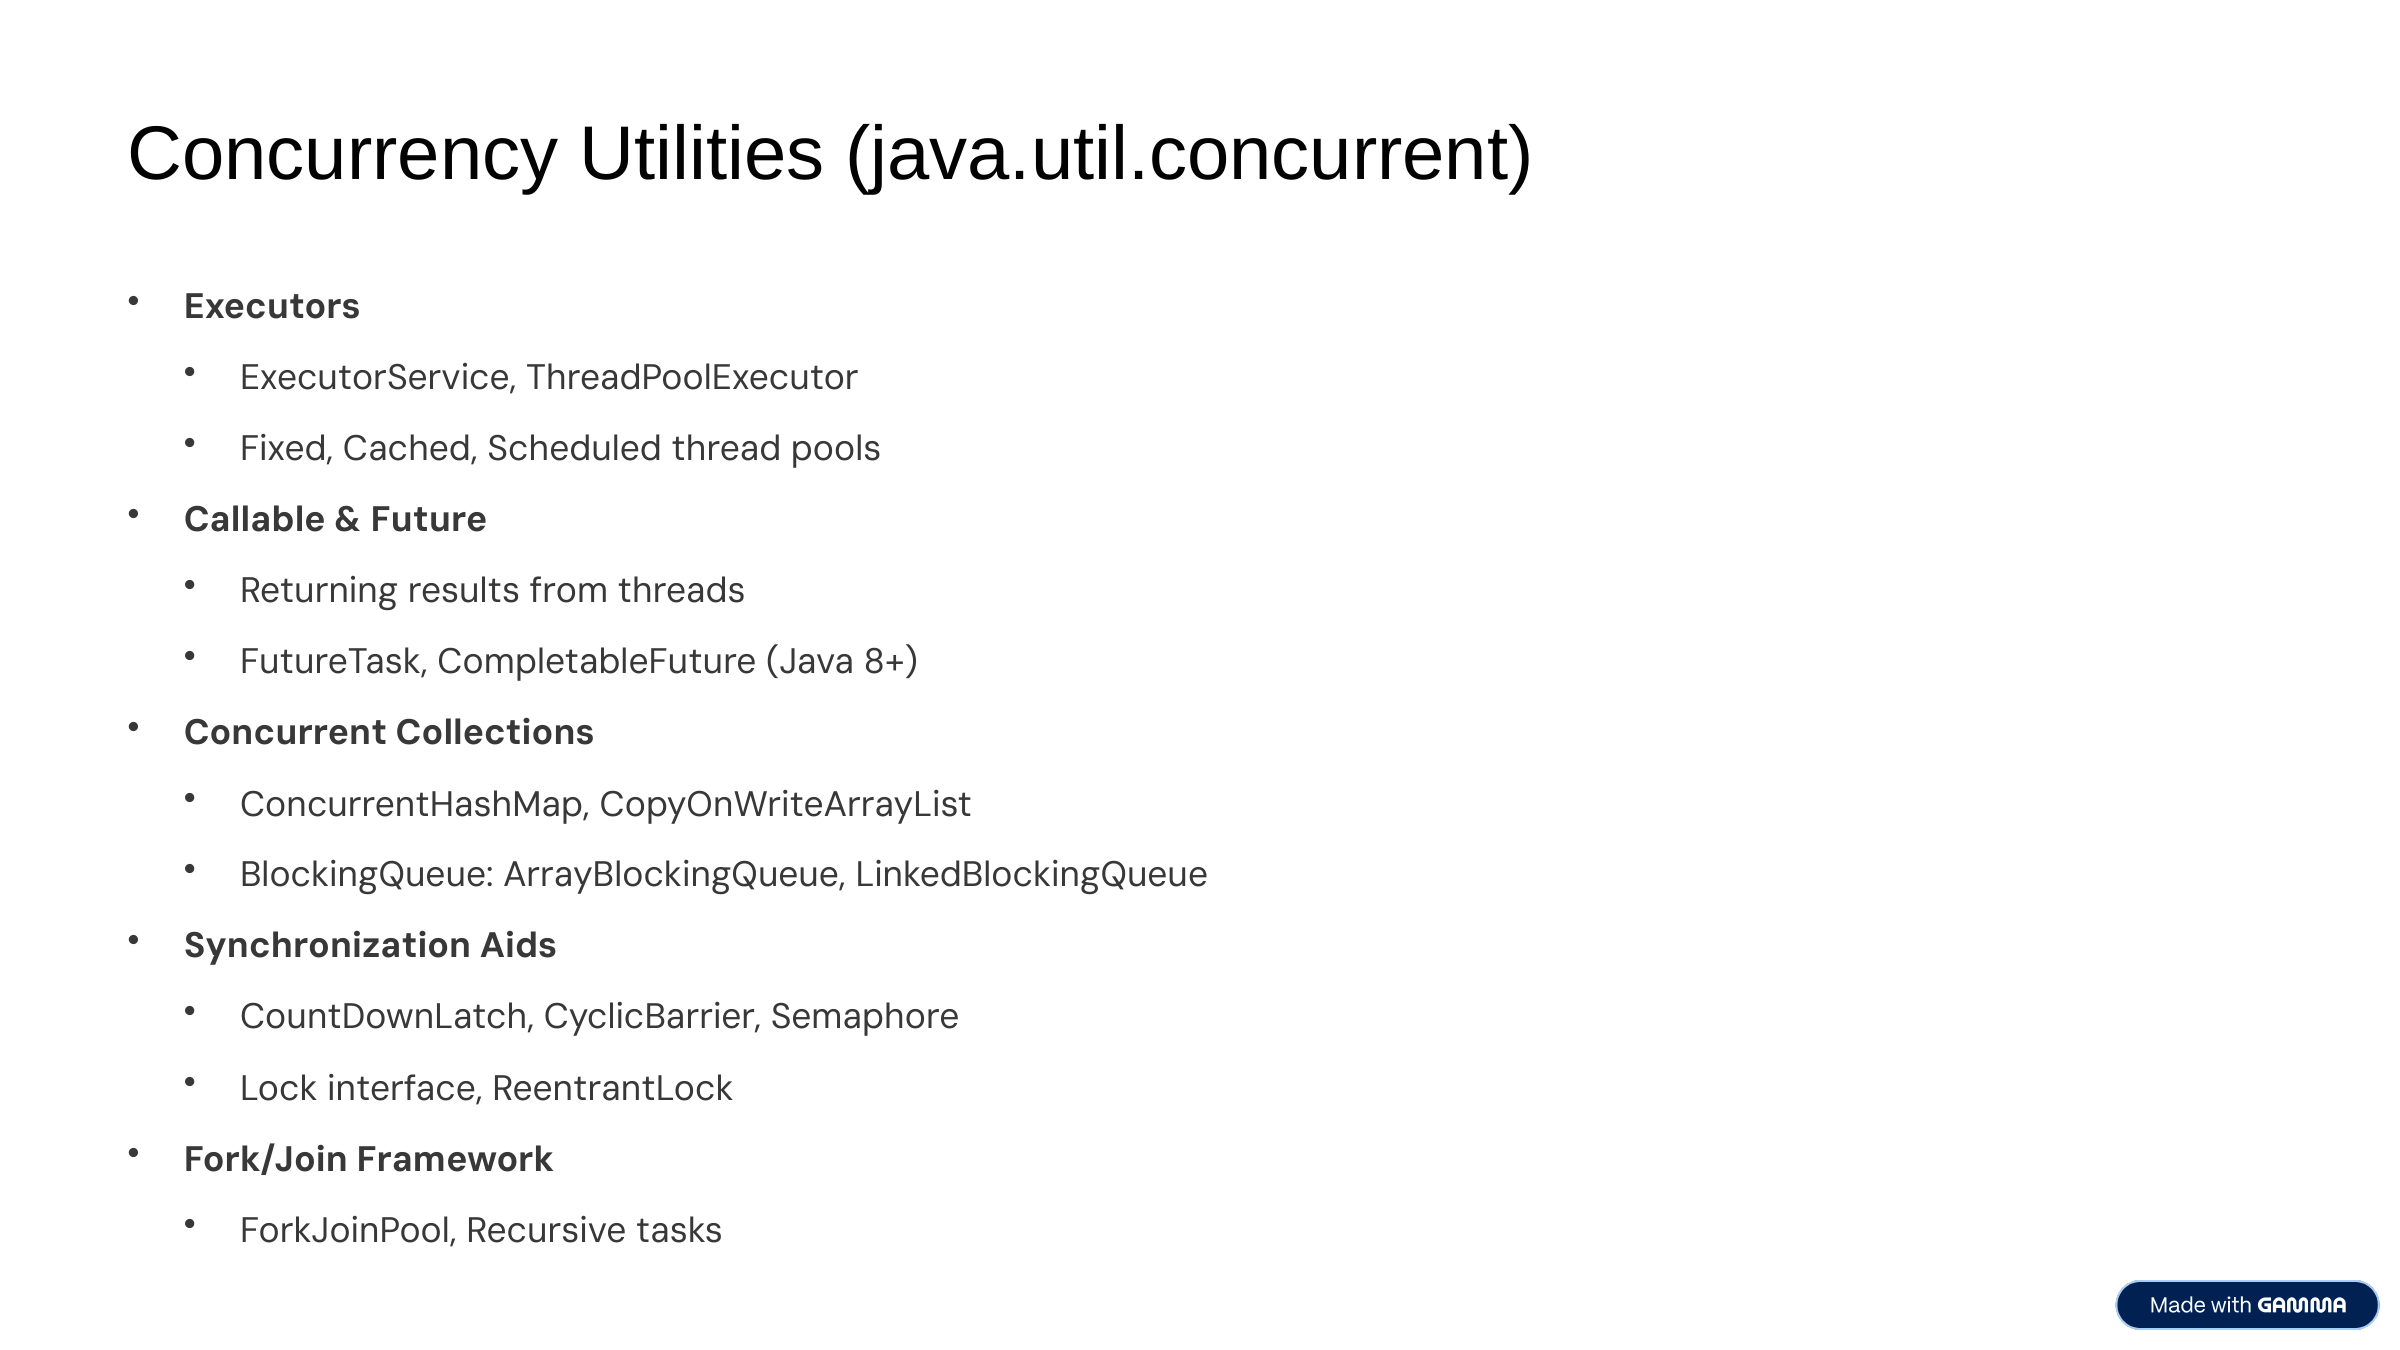

Concurrency Utilities (java.util.concurrent)
Executors
ExecutorService, ThreadPoolExecutor
Fixed, Cached, Scheduled thread pools
Callable & Future
Returning results from threads
FutureTask, CompletableFuture (Java 8+)
Concurrent Collections
ConcurrentHashMap, CopyOnWriteArrayList
BlockingQueue: ArrayBlockingQueue, LinkedBlockingQueue
Synchronization Aids
CountDownLatch, CyclicBarrier, Semaphore
Lock interface, ReentrantLock
Fork/Join Framework
ForkJoinPool, Recursive tasks